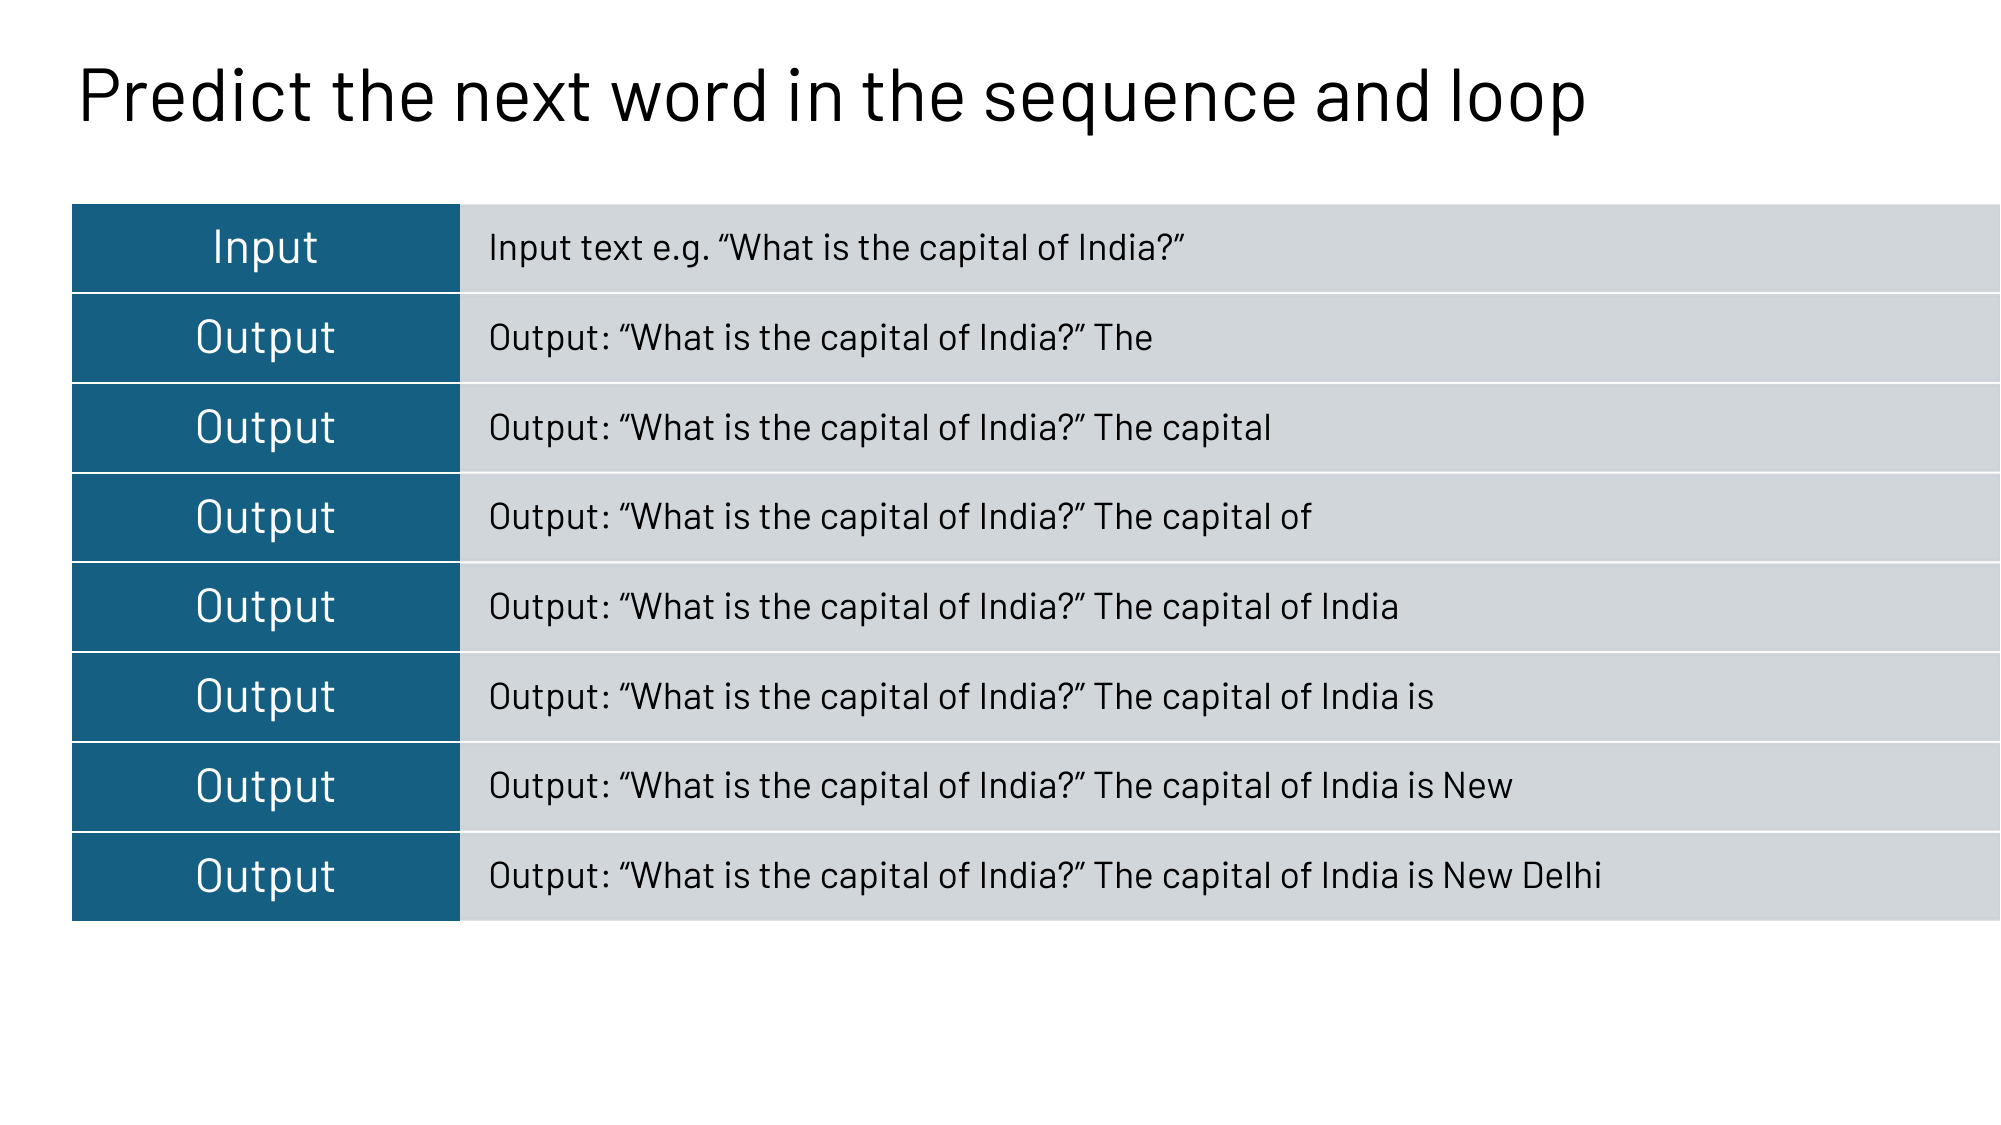

Predict the next word in the sequence and loop
Input text e.g. “What is the capital of India?”
Input
Output: “What is the capital of India?” The
Output
Output: “What is the capital of India?” The capital
Output
Output: “What is the capital of India?” The capital of
Output
Output: “What is the capital of India?” The capital of India
Output
Output: “What is the capital of India?” The capital of India is
Output
Output: “What is the capital of India?” The capital of India is New
Output
Output: “What is the capital of India?” The capital of India is New Delhi
Output